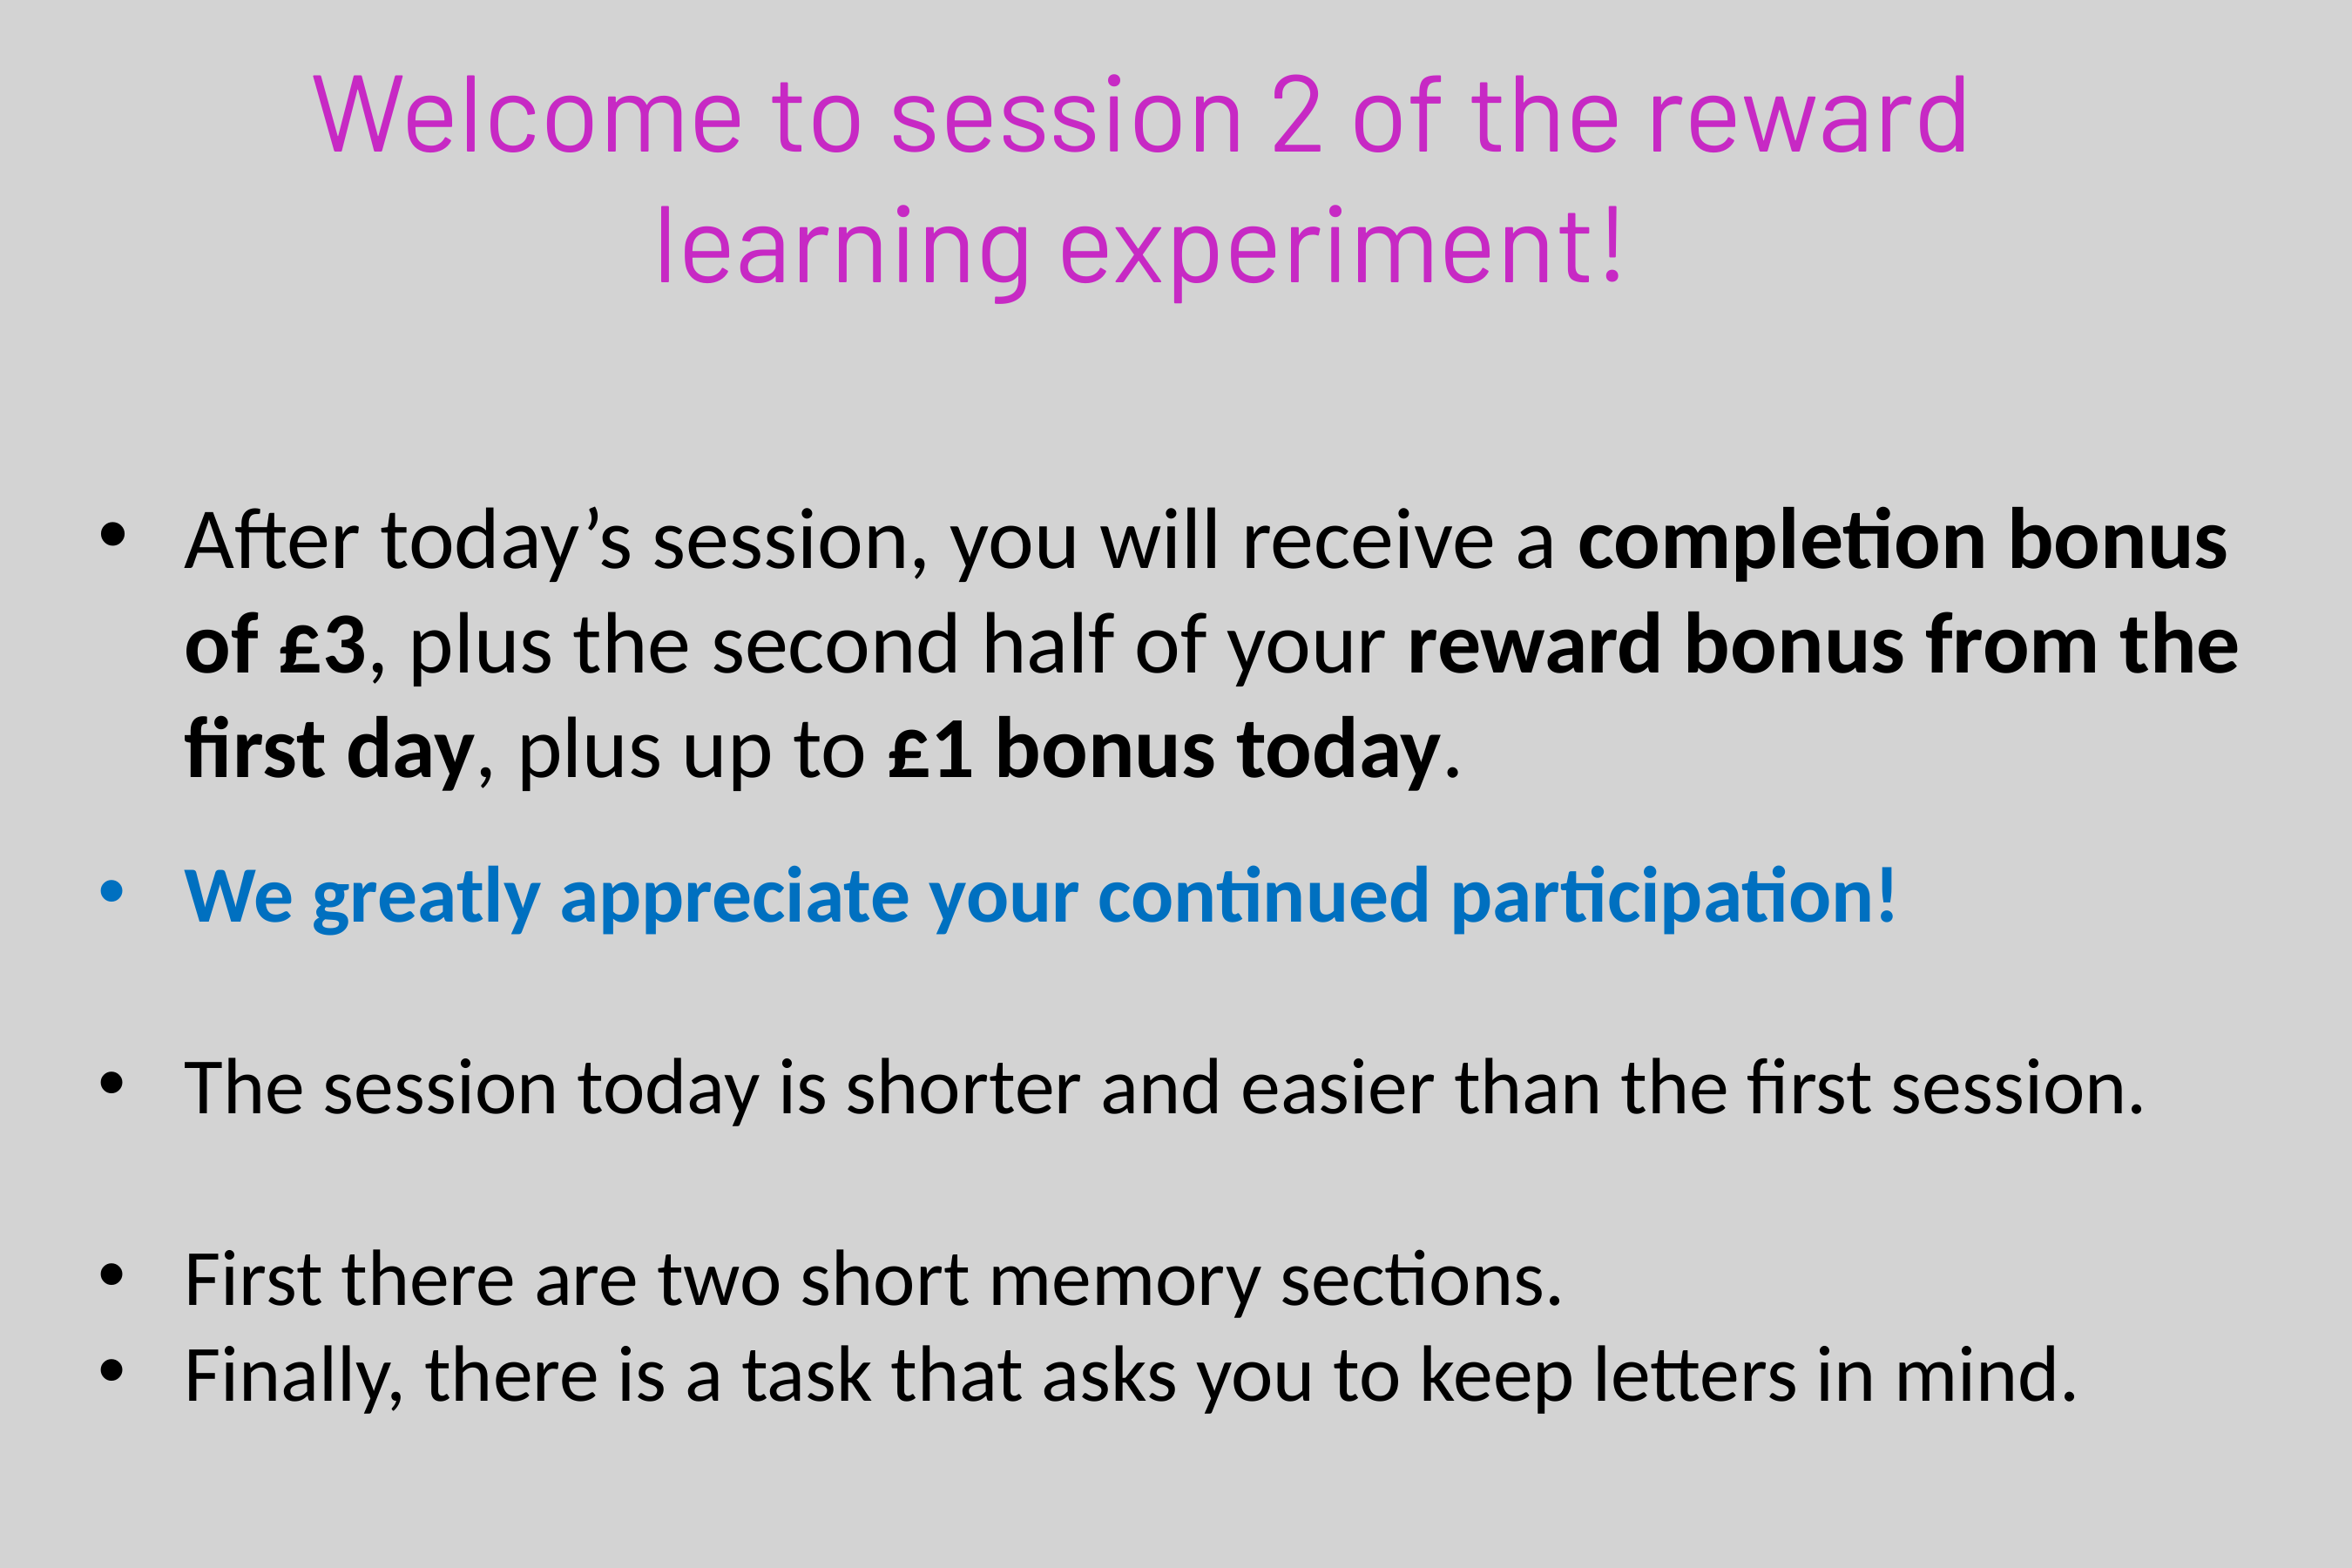

Welcome to session 2 of the reward learning experiment!
After today’s session, you will receive a completion bonus of £3, plus the second half of your reward bonus from the first day, plus up to £1 bonus today.

We greatly appreciate your continued participation!

The session today is shorter and easier than the first session.

First there are two short memory sections.
Finally, there is a task that asks you to keep letters in mind.